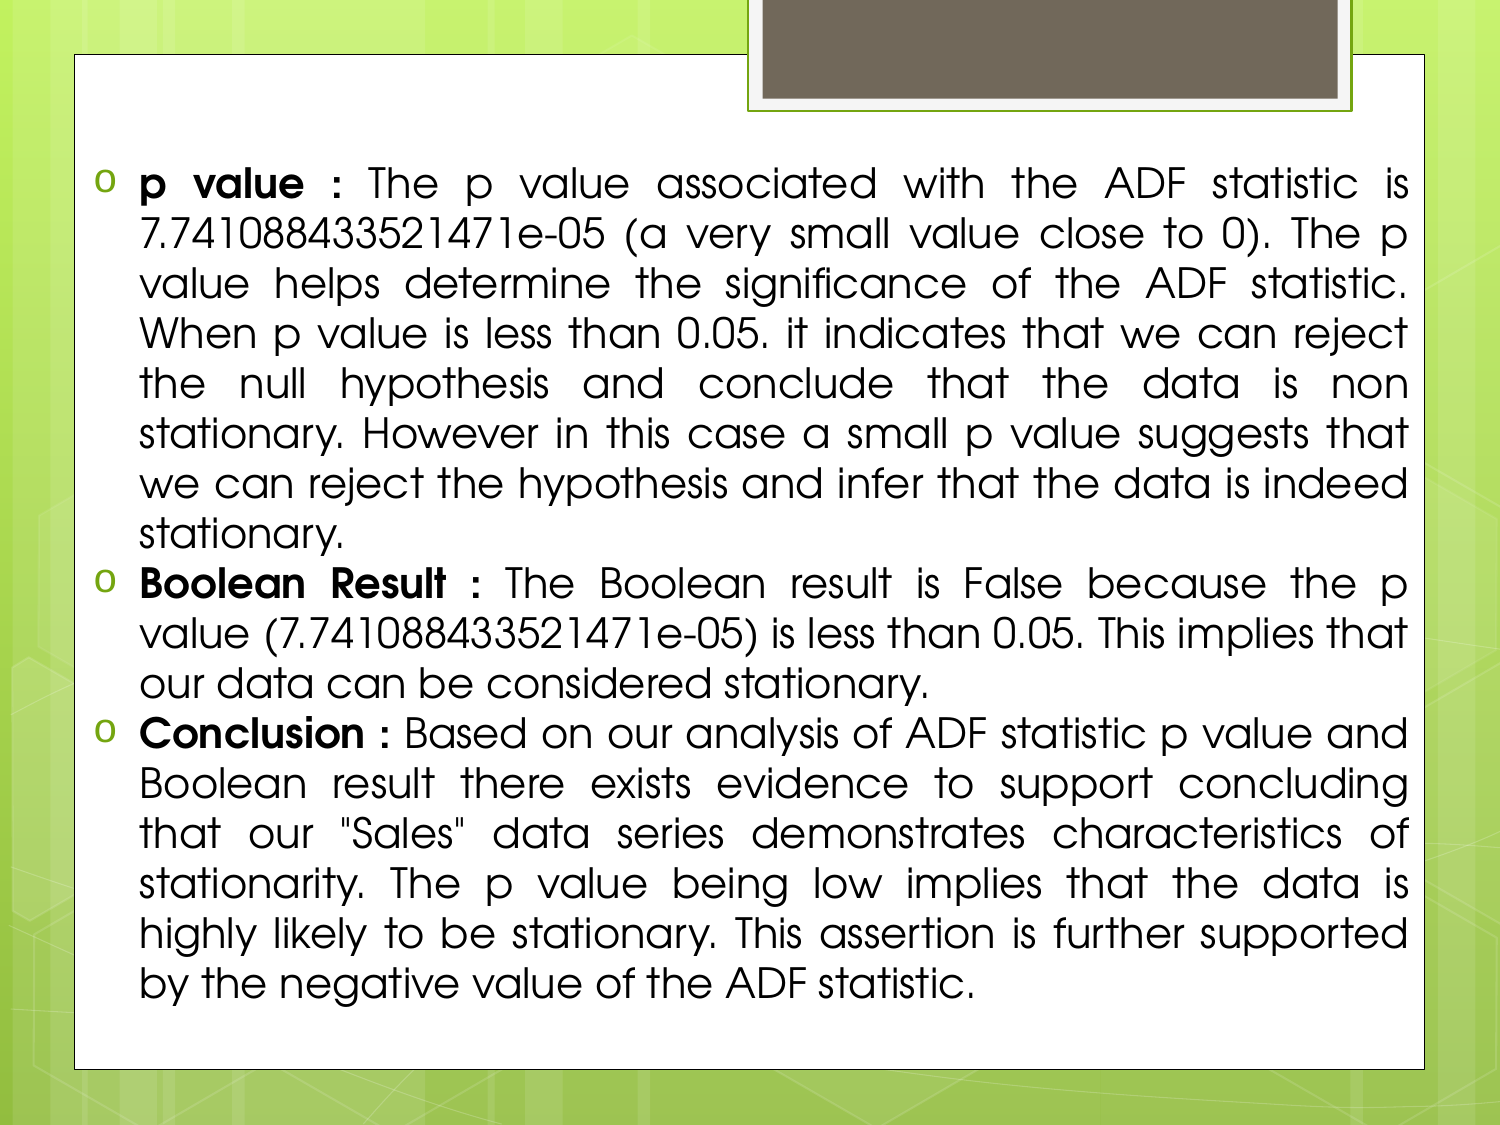

p value : The p value associated with the ADF statistic is 7.741088433521471e-05 (a very small value close to 0). The p value helps determine the significance of the ADF statistic. When p value is less than 0.05. it indicates that we can reject the null hypothesis and conclude that the data is non stationary. However in this case a small p value suggests that we can reject the hypothesis and infer that the data is indeed stationary.
Boolean Result : The Boolean result is False because the p value (7.741088433521471e-05) is less than 0.05. This implies that our data can be considered stationary.
Conclusion : Based on our analysis of ADF statistic p value and Boolean result there exists evidence to support concluding that our "Sales" data series demonstrates characteristics of stationarity. The p value being low implies that the data is highly likely to be stationary. This assertion is further supported by the negative value of the ADF statistic.